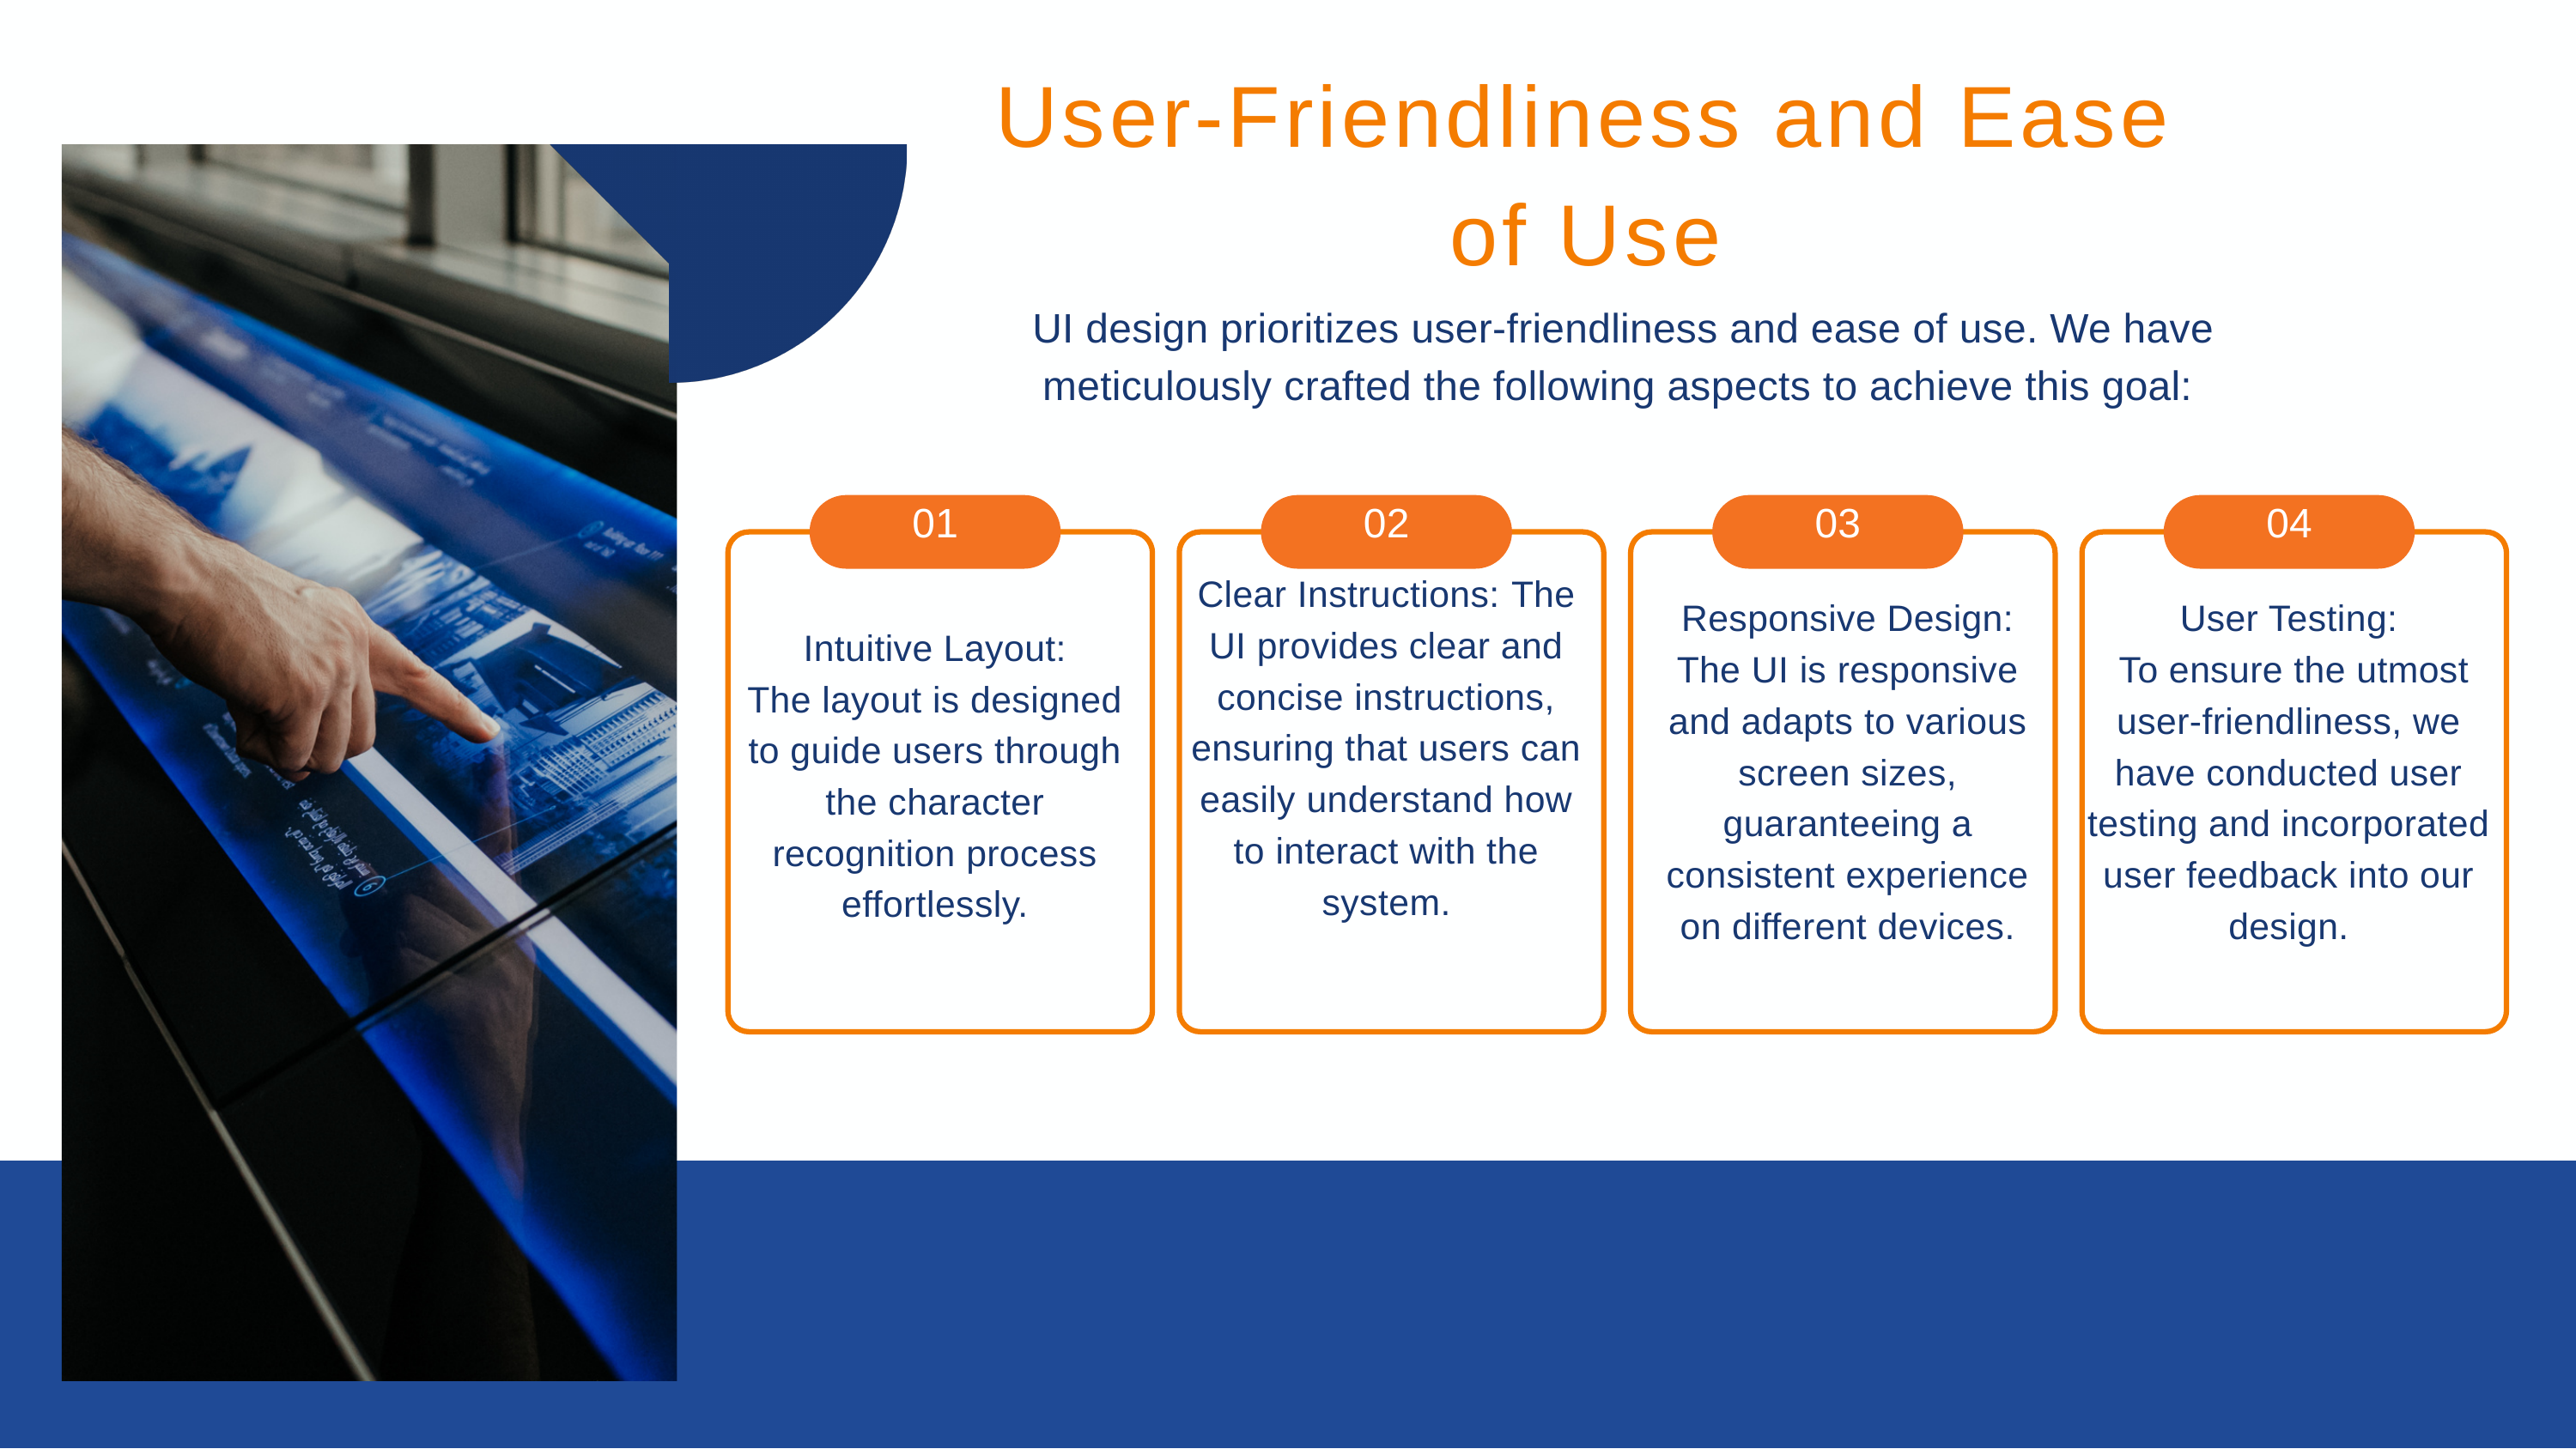

User-Friendliness and Ease of Use

 UI design prioritizes user-friendliness and ease of use. We have meticulously crafted the following aspects to achieve this goal:

01

02

03

04

Clear Instructions: The UI provides clear and concise instructions, ensuring that users can easily understand how to interact with the system.
Responsive Design: The UI is responsive and adapts to various screen sizes, guaranteeing a consistent experience on different devices.
User Testing:
 To ensure the utmost user-friendliness, we have conducted user testing and incorporated user feedback into our design.
Intuitive Layout:
The layout is designed to guide users through the character recognition process effortlessly.